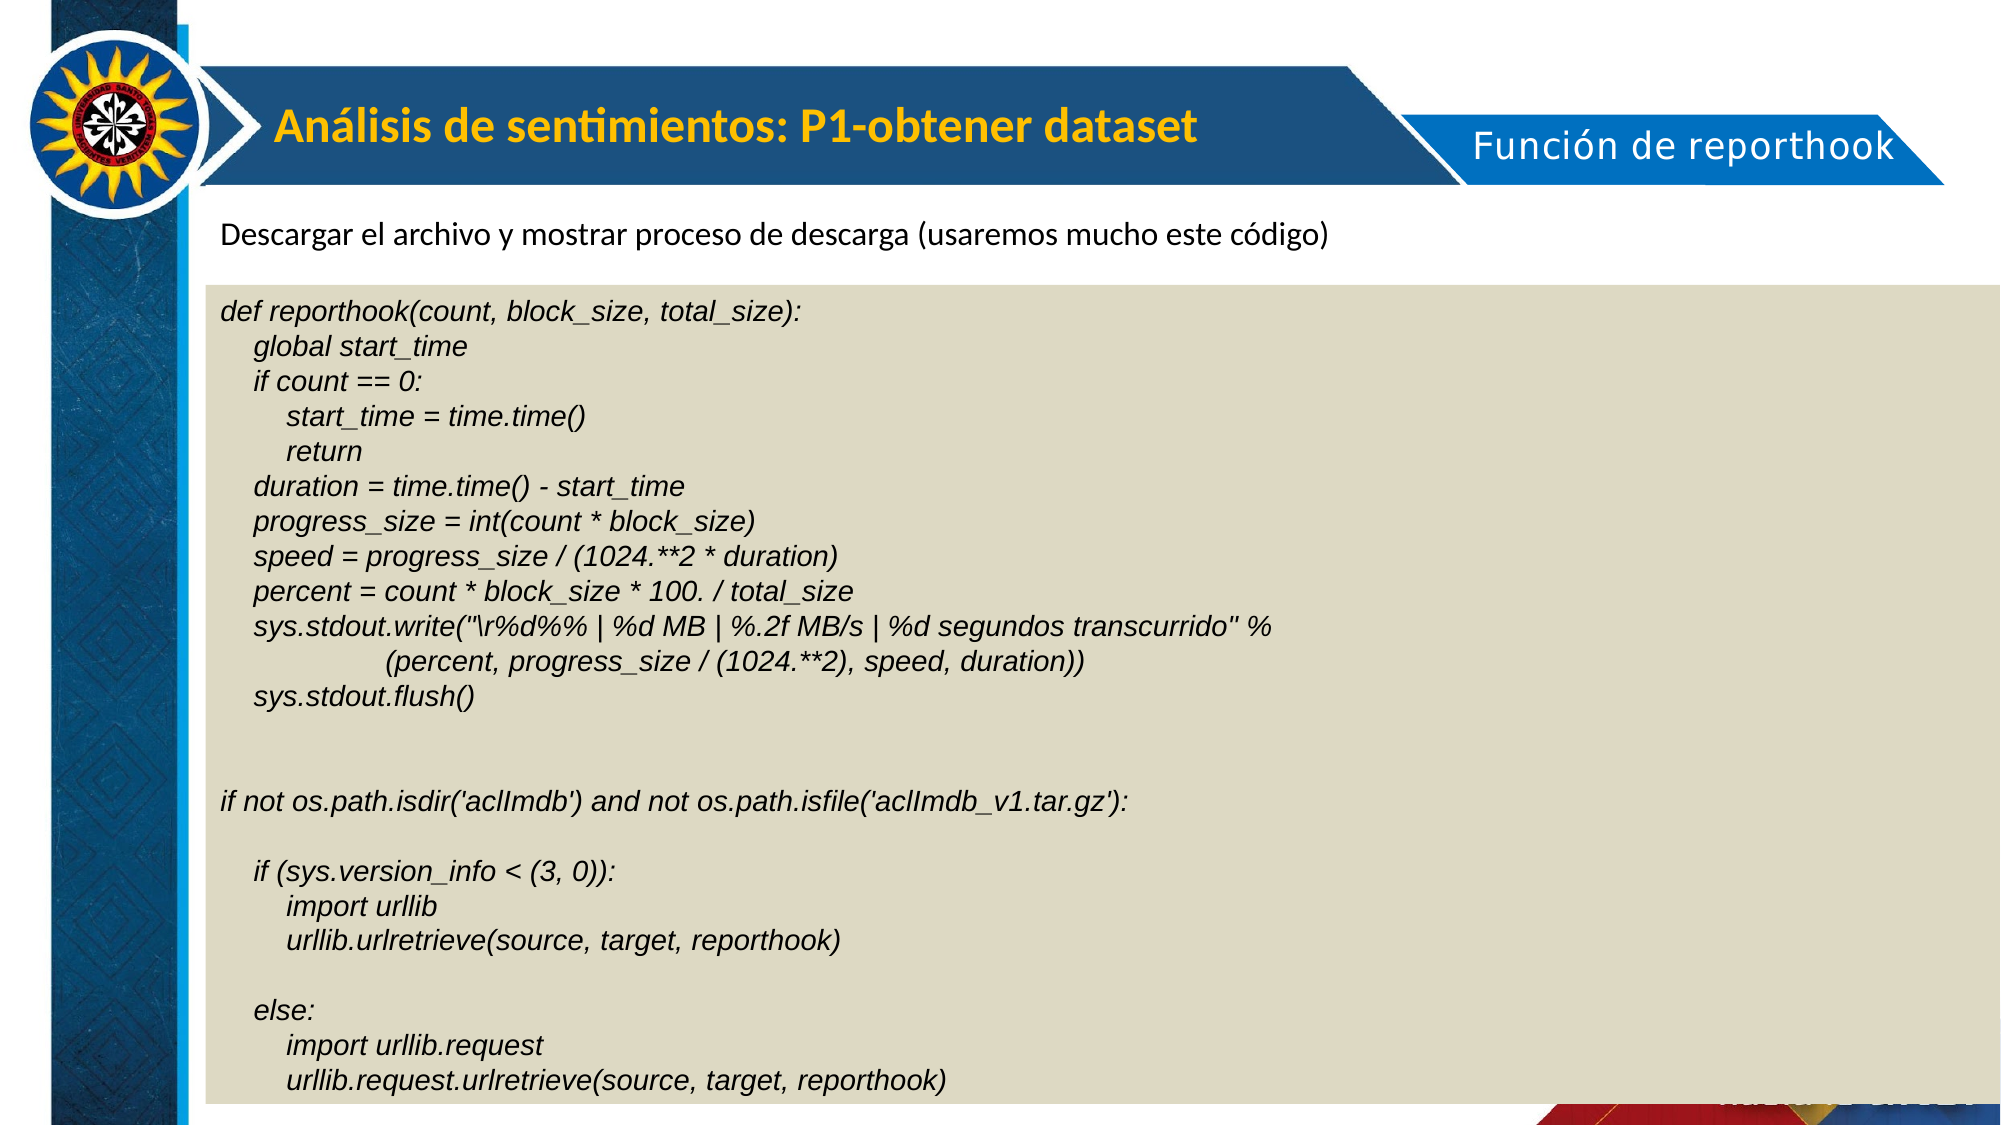

Análisis de sentimientos: P1-obtener dataset
Función de reporthook

Descargar el archivo y mostrar proceso de descarga (usaremos mucho este código)
def reporthook(count, block_size, total_size):
    global start_time
    if count == 0:
        start_time = time.time()
        return
    duration = time.time() - start_time
    progress_size = int(count * block_size)
    speed = progress_size / (1024.**2 * duration)
    percent = count * block_size * 100. / total_size
    sys.stdout.write("\r%d%% | %d MB | %.2f MB/s | %d segundos transcurrido" %
                    (percent, progress_size / (1024.**2), speed, duration))
    sys.stdout.flush()

if not os.path.isdir('aclImdb') and not os.path.isfile('aclImdb_v1.tar.gz'):

    if (sys.version_info < (3, 0)):
        import urllib
        urllib.urlretrieve(source, target, reporthook)

    else:
        import urllib.request
        urllib.request.urlretrieve(source, target, reporthook)